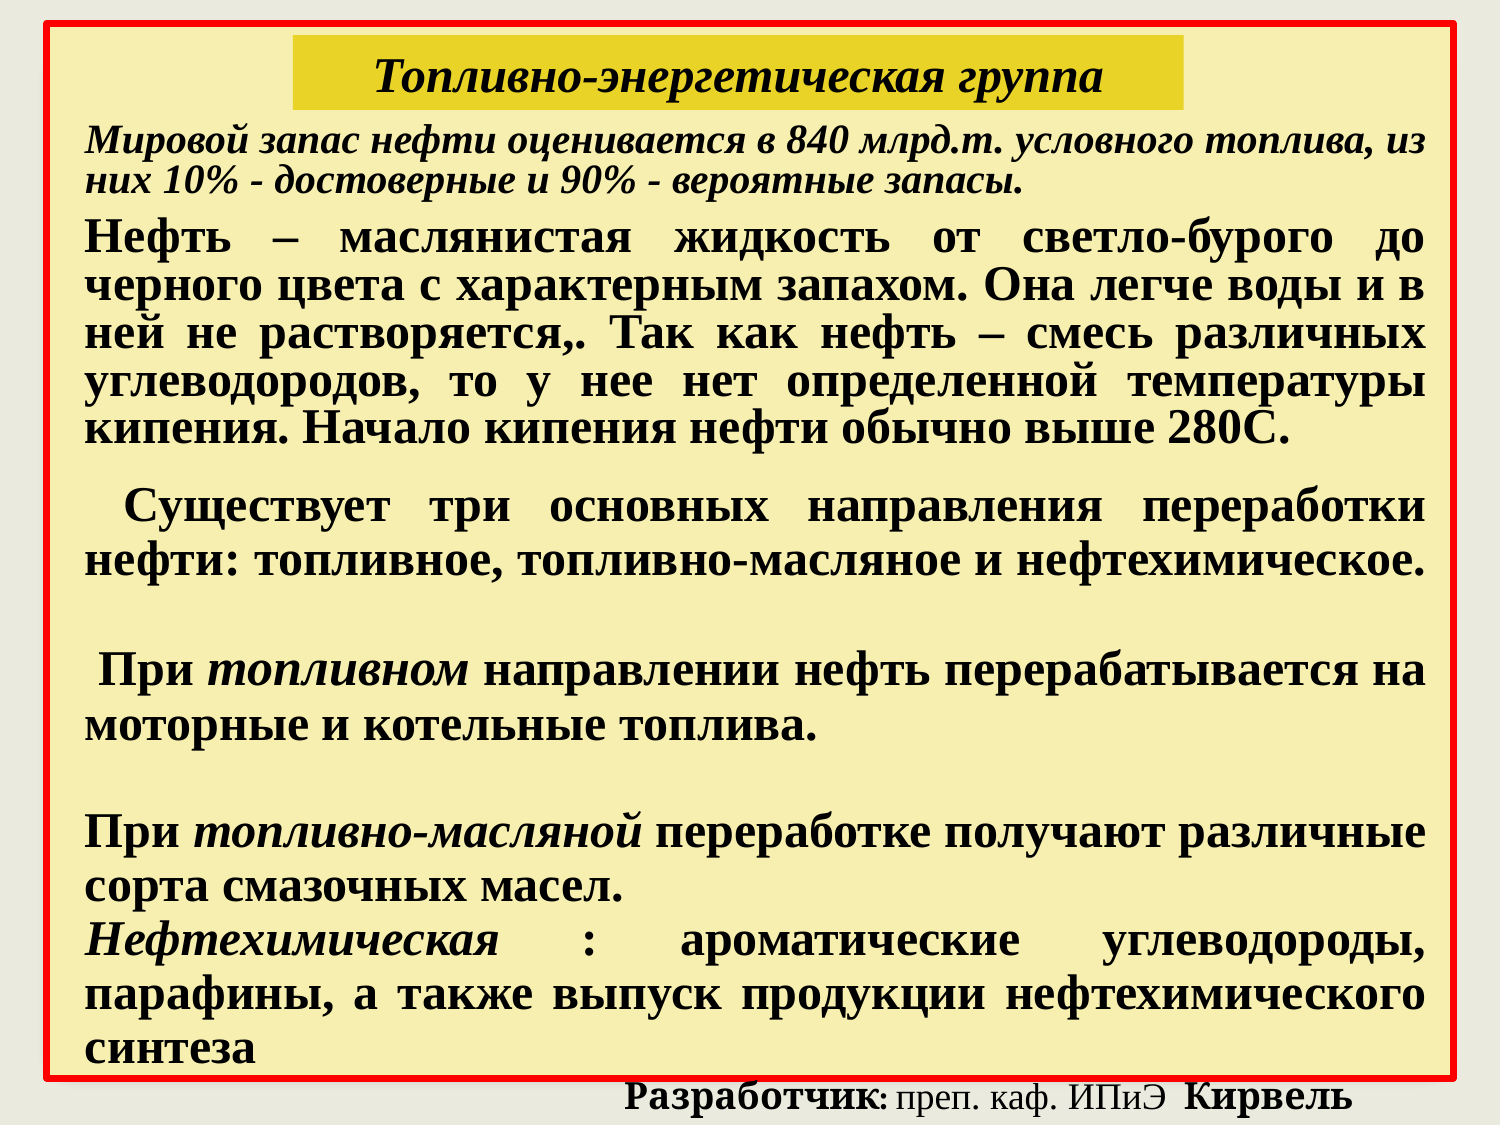

Топливно-энергетическая группа
Мировой запас нефти оценивается в 840 млрд.т. условного топлива, из них 10% - достоверные и 90% - вероятные запасы.
Нефть – маслянистая жидкость от светло-бурого до черного цвета с характерным запахом. Она легче воды и в ней не растворяется,. Так как нефть – смесь различных углеводородов, то у нее нет определенной температуры кипения. Начало кипения нефти обычно выше 280С.
 Существует три основных направления переработки нефти: топливное, топливно-масляное и нефтехимическое.

 При топливном направлении нефть перерабатывается на моторные и котельные топлива.

При топливно-масляной переработке получают различные сорта смазочных масел.
Нефтехимическая : ароматические углеводороды, парафины, а также выпуск продукции нефтехимического синтеза
Разработчик: преп. каф. ИПиЭ  Кирвель П.И.